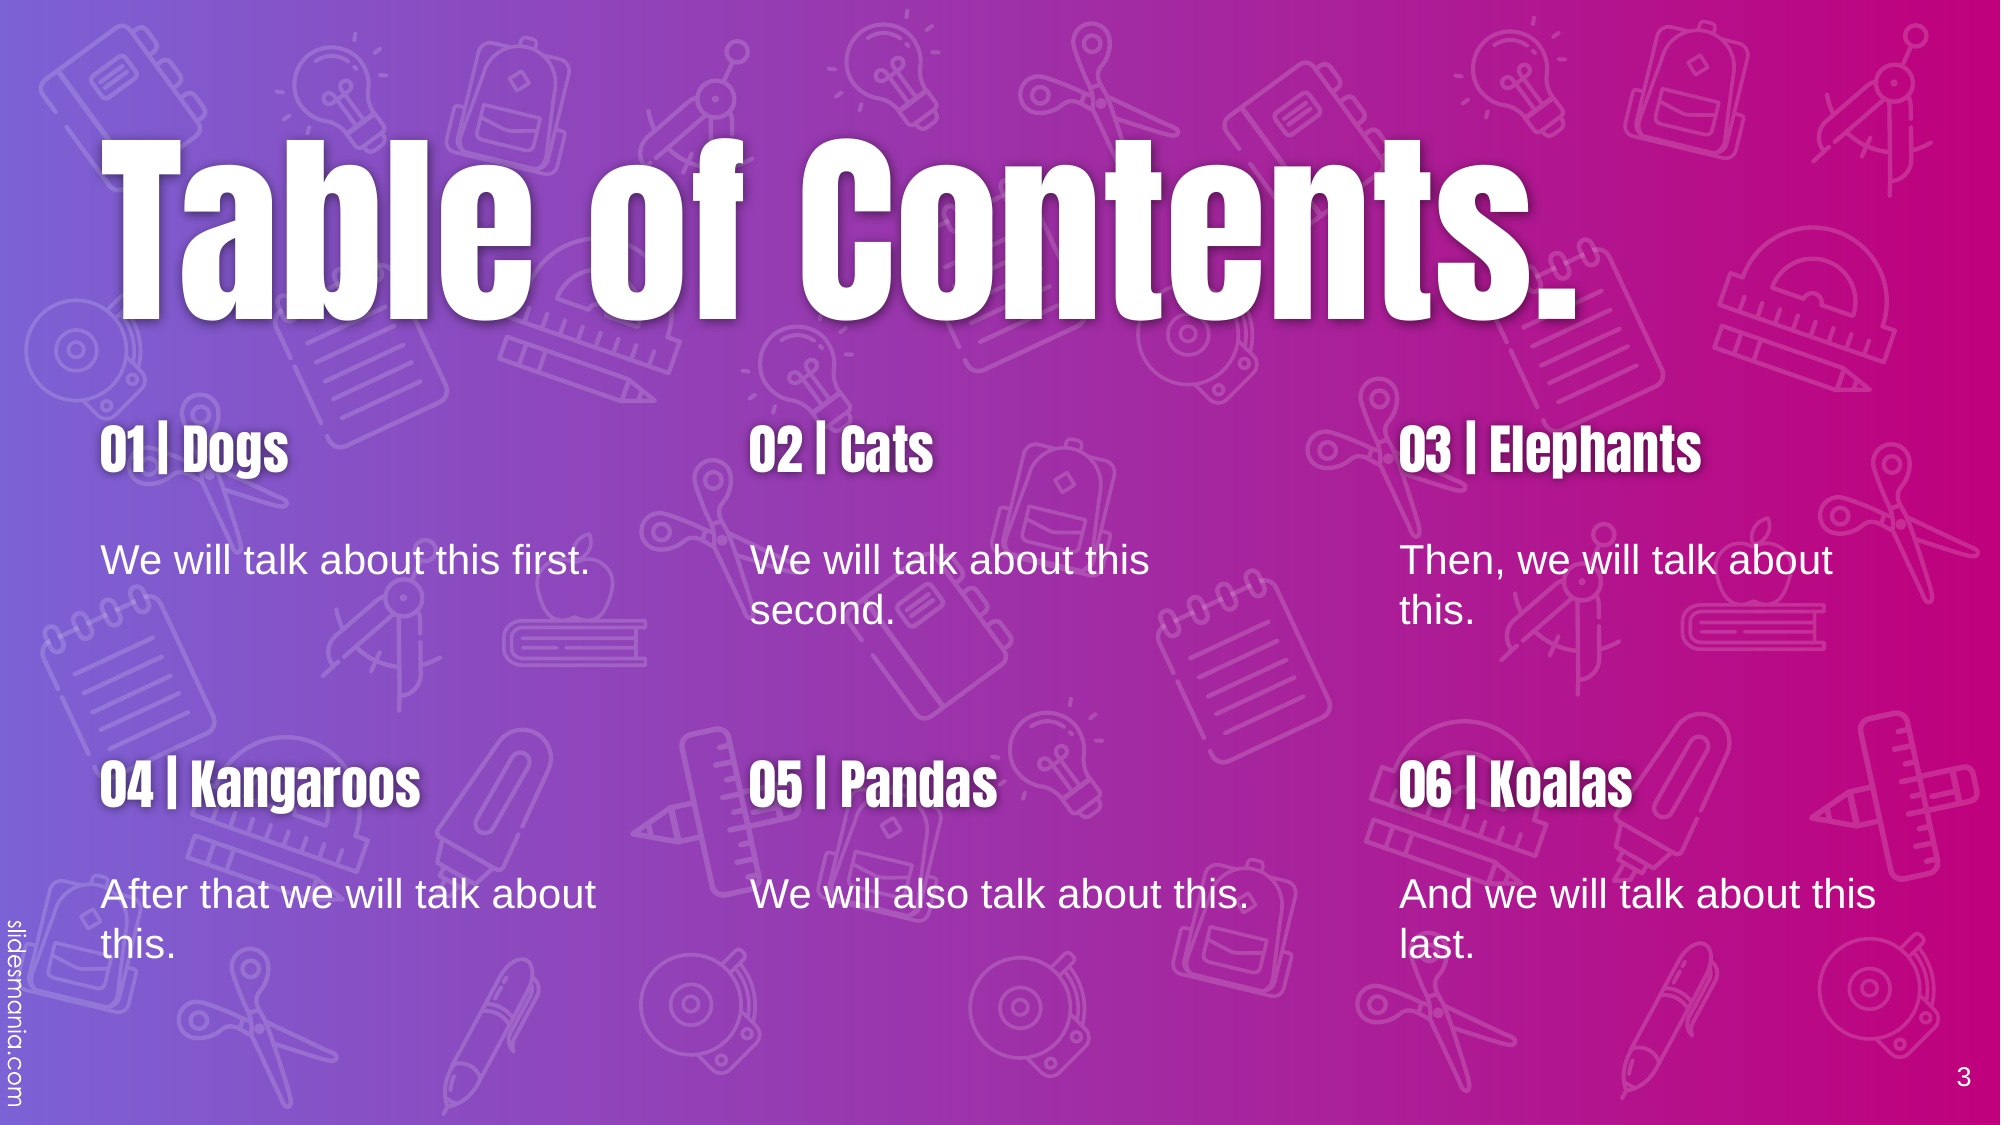

# Table of Contents.
01 | Dogs
02 | Cats
03 | Elephants
We will talk about this first.
We will talk about this second.
Then, we will talk about this.
04 | Kangaroos
05 | Pandas
06 | Koalas
After that we will talk about this.
We will also talk about this.
And we will talk about this last.
3